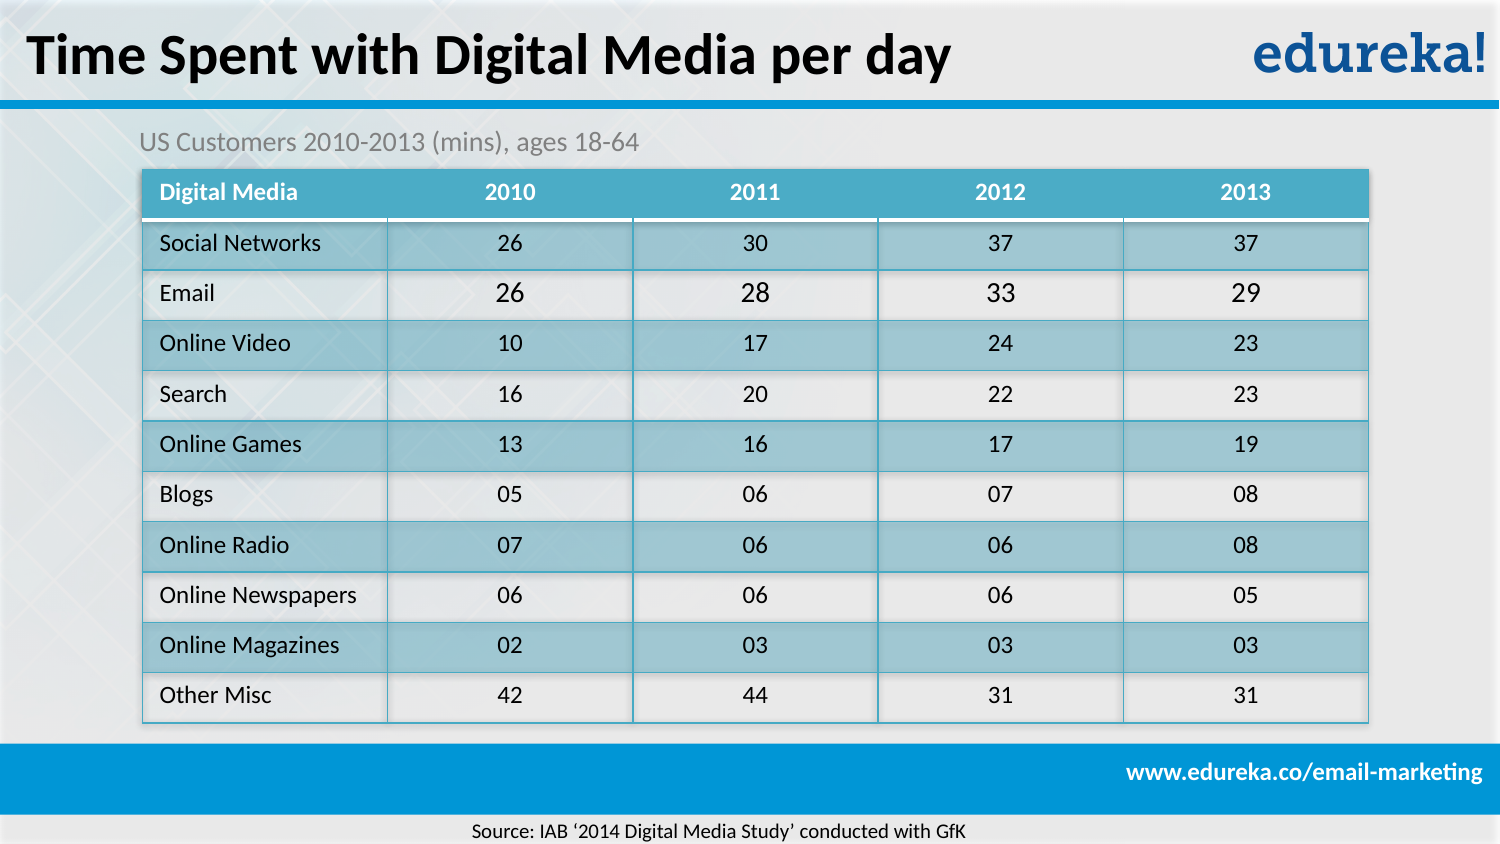

Time Spent with Digital Media per day
US Customers 2010-2013 (mins), ages 18-64
| Digital Media | 2010 | 2011 | 2012 | 2013 |
| --- | --- | --- | --- | --- |
| Social Networks | 26 | 30 | 37 | 37 |
| Email | 26 | 28 | 33 | 29 |
| Online Video | 10 | 17 | 24 | 23 |
| Search | 16 | 20 | 22 | 23 |
| Online Games | 13 | 16 | 17 | 19 |
| Blogs | 05 | 06 | 07 | 08 |
| Online Radio | 07 | 06 | 06 | 08 |
| Online Newspapers | 06 | 06 | 06 | 05 |
| Online Magazines | 02 | 03 | 03 | 03 |
| Other Misc | 42 | 44 | 31 | 31 |
www.edureka.co/email-marketing
Source: IAB ‘2014 Digital Media Study’ conducted with GfK